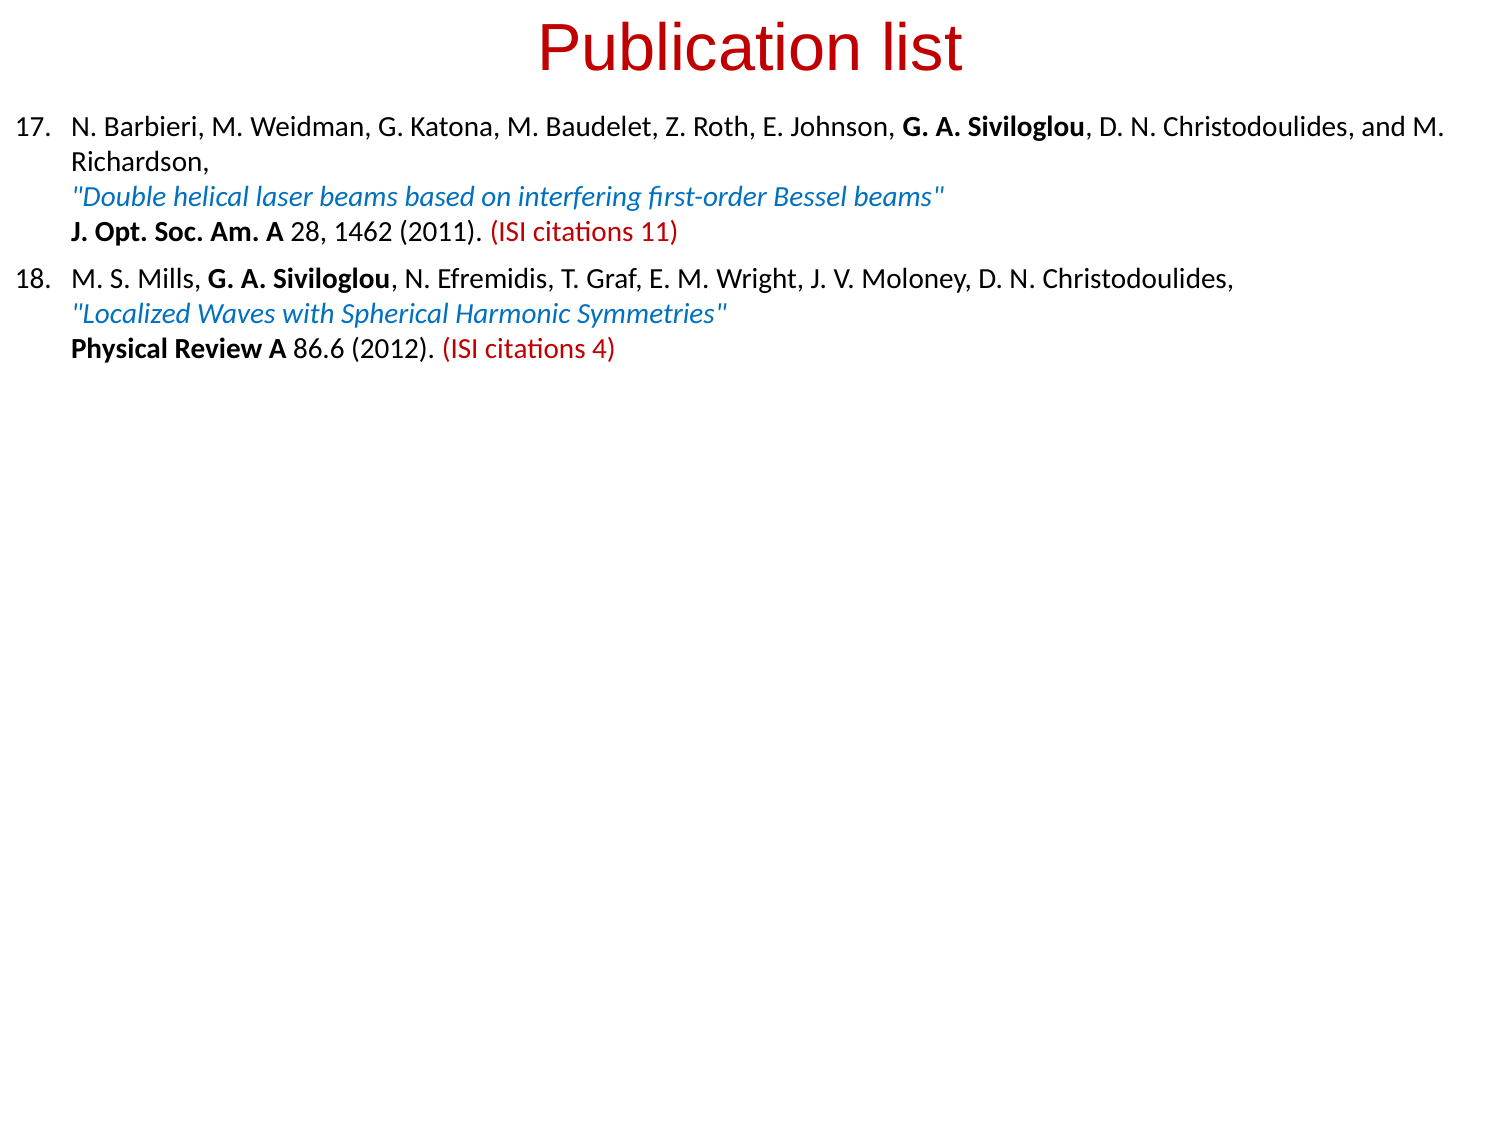

Publication list
N. Barbieri, M. Weidman, G. Katona, M. Baudelet, Z. Roth, E. Johnson, G. A. Siviloglou, D. N. Christodoulides, and M. Richardson,
"Double helical laser beams based on interfering first-order Bessel beams"
J. Opt. Soc. Am. A 28, 1462 (2011). (ISI citations 11)
M. S. Mills, G. A. Siviloglou, N. Efremidis, T. Graf, E. M. Wright, J. V. Moloney, D. N. Christodoulides,
"Localized Waves with Spherical Harmonic Symmetries"
Physical Review A 86.6 (2012). (ISI citations 4)